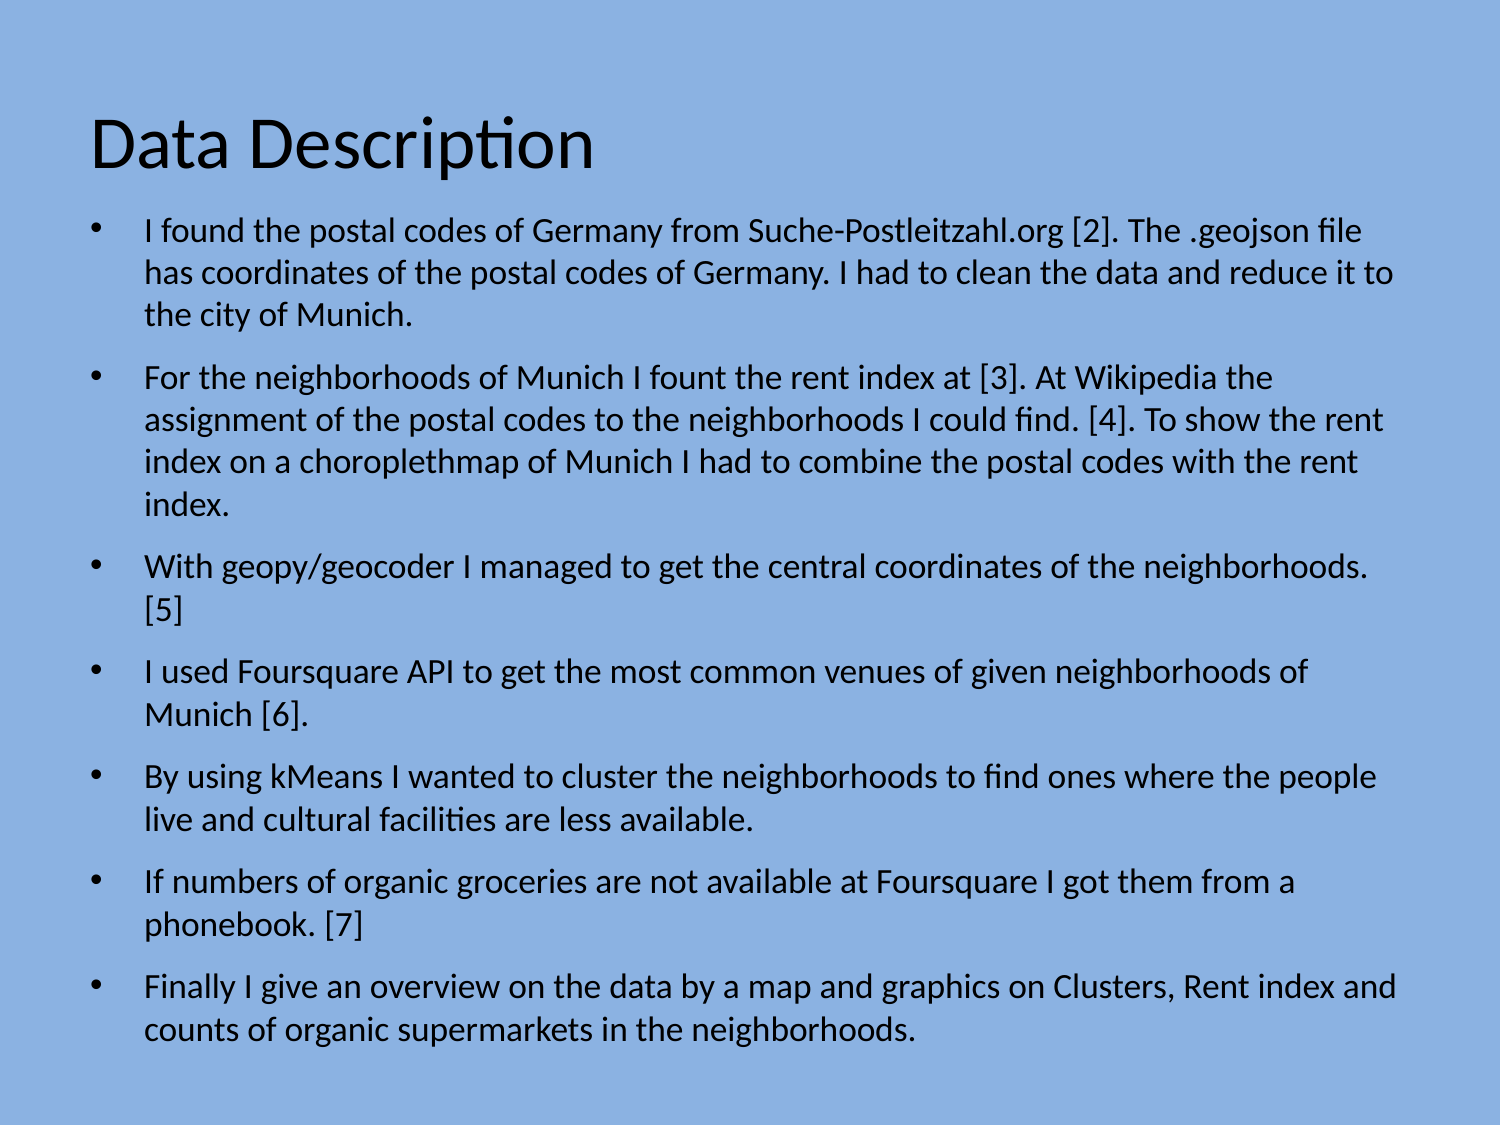

# Data Description
I found the postal codes of Germany from Suche-Postleitzahl.org [2]. The .geojson file has coordinates of the postal codes of Germany. I had to clean the data and reduce it to the city of Munich.
For the neighborhoods of Munich I fount the rent index at [3]. At Wikipedia the assignment of the postal codes to the neighborhoods I could find. [4]. To show the rent index on a choroplethmap of Munich I had to combine the postal codes with the rent index.
With geopy/geocoder I managed to get the central coordinates of the neighborhoods. [5]
I used Foursquare API to get the most common venues of given neighborhoods of Munich [6].
By using kMeans I wanted to cluster the neighborhoods to find ones where the people live and cultural facilities are less available.
If numbers of organic groceries are not available at Foursquare I got them from a phonebook. [7]
Finally I give an overview on the data by a map and graphics on Clusters, Rent index and counts of organic supermarkets in the neighborhoods.